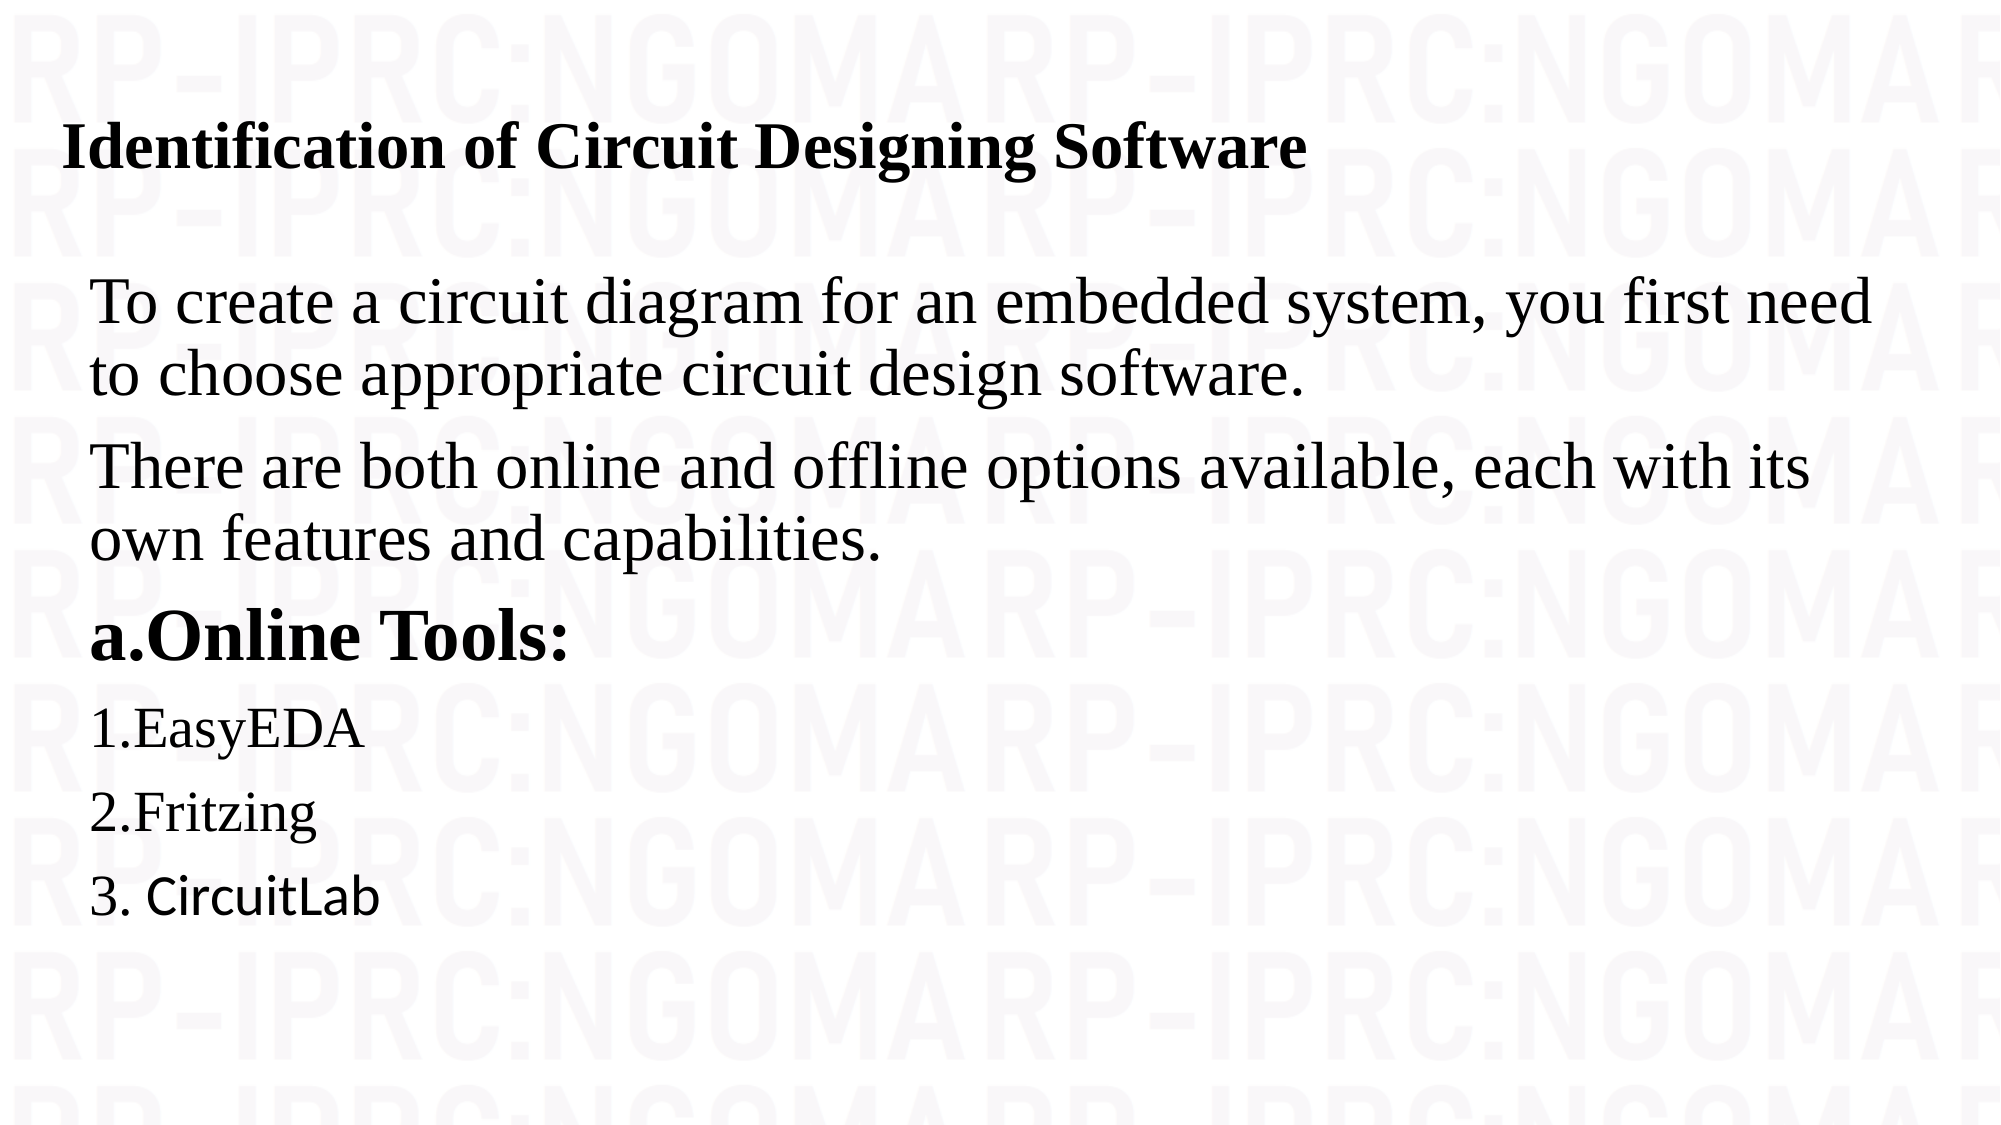

# Identification of Circuit Designing Software
To create a circuit diagram for an embedded system, you first need to choose appropriate circuit design software.
There are both online and offline options available, each with its own features and capabilities.
a.Online Tools:
1.EasyEDA
2.Fritzing
3. CircuitLab